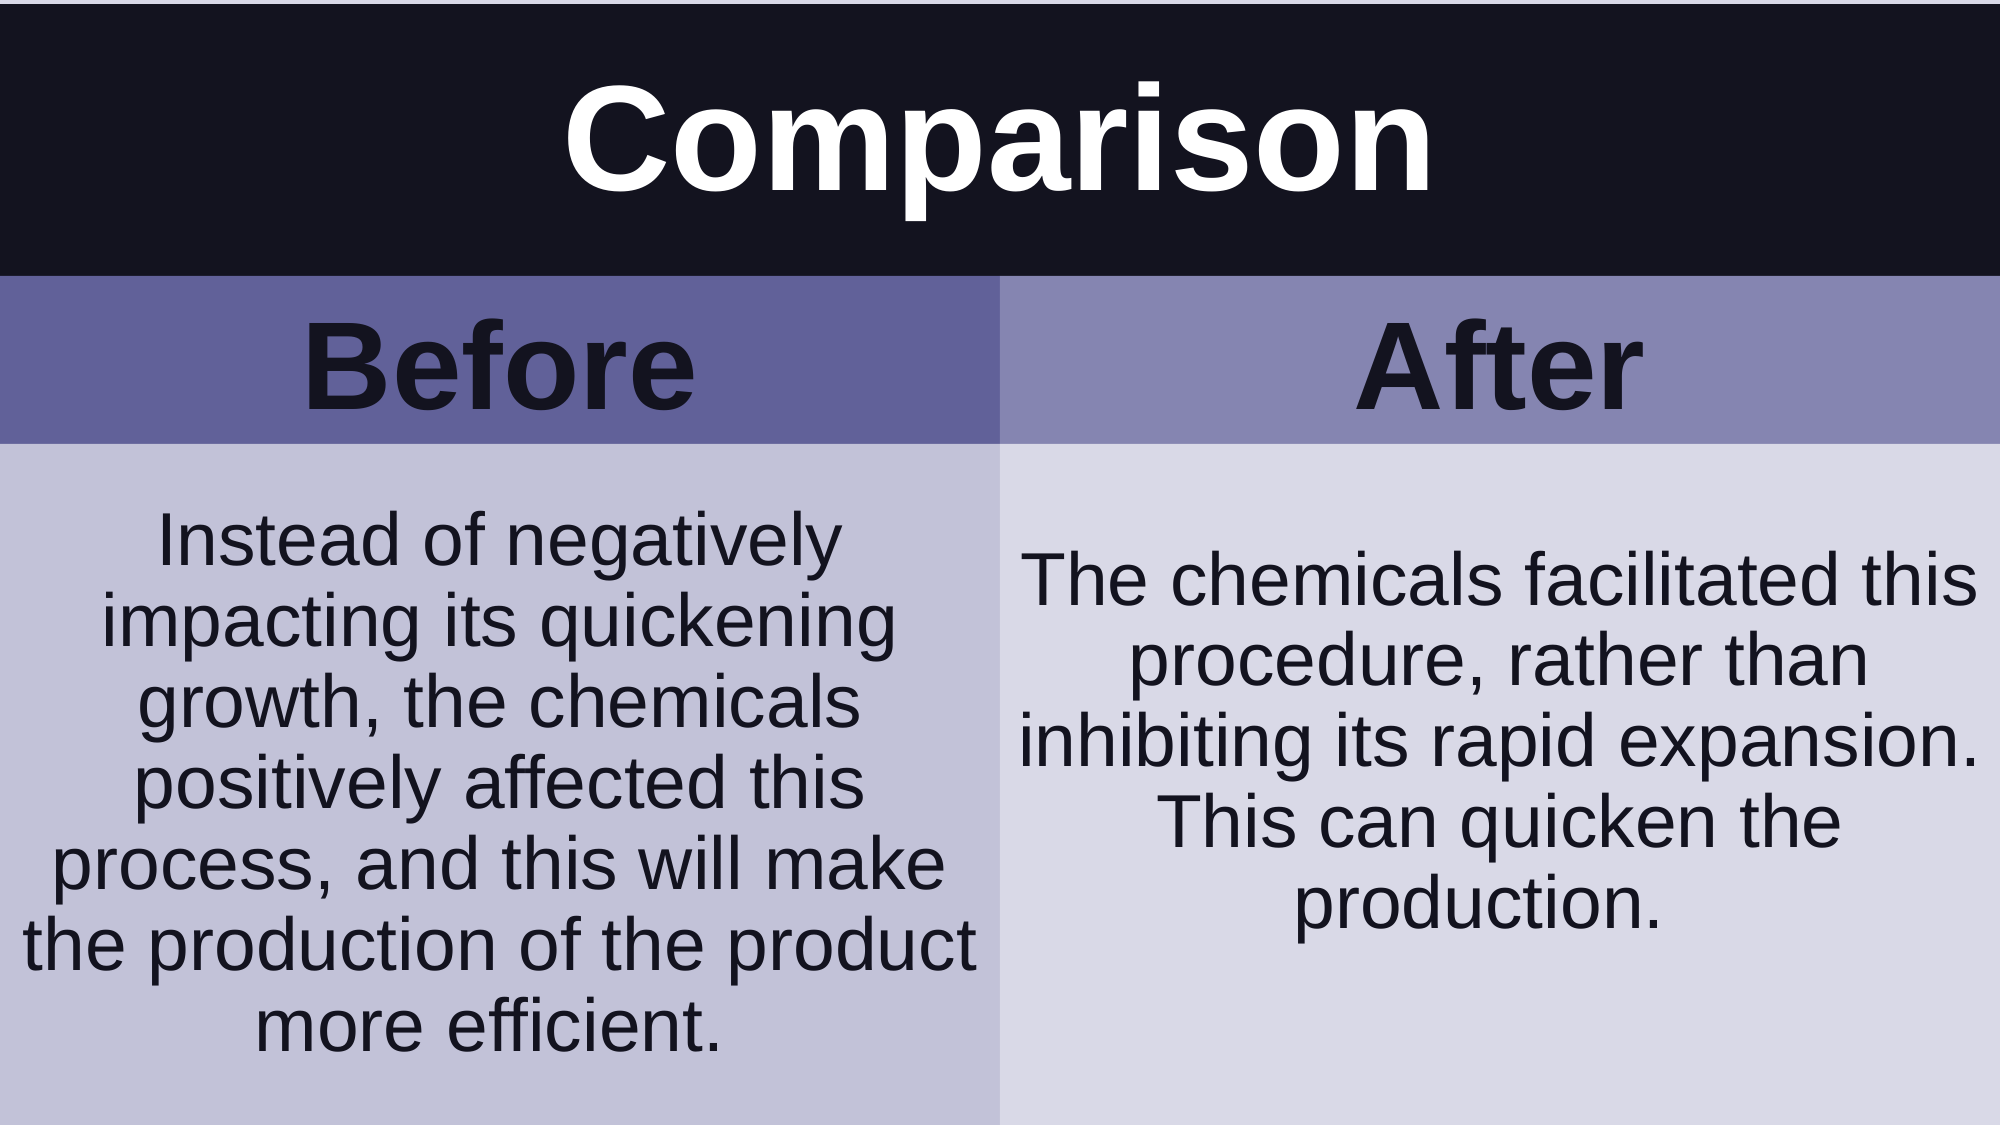

# Comparison
Before
After
Instead of negatively impacting its quickening growth, the chemicals positively affected this process, and this will make the production of the product more efficient.
The chemicals facilitated this procedure, rather than inhibiting its rapid expansion. This can quicken the production.